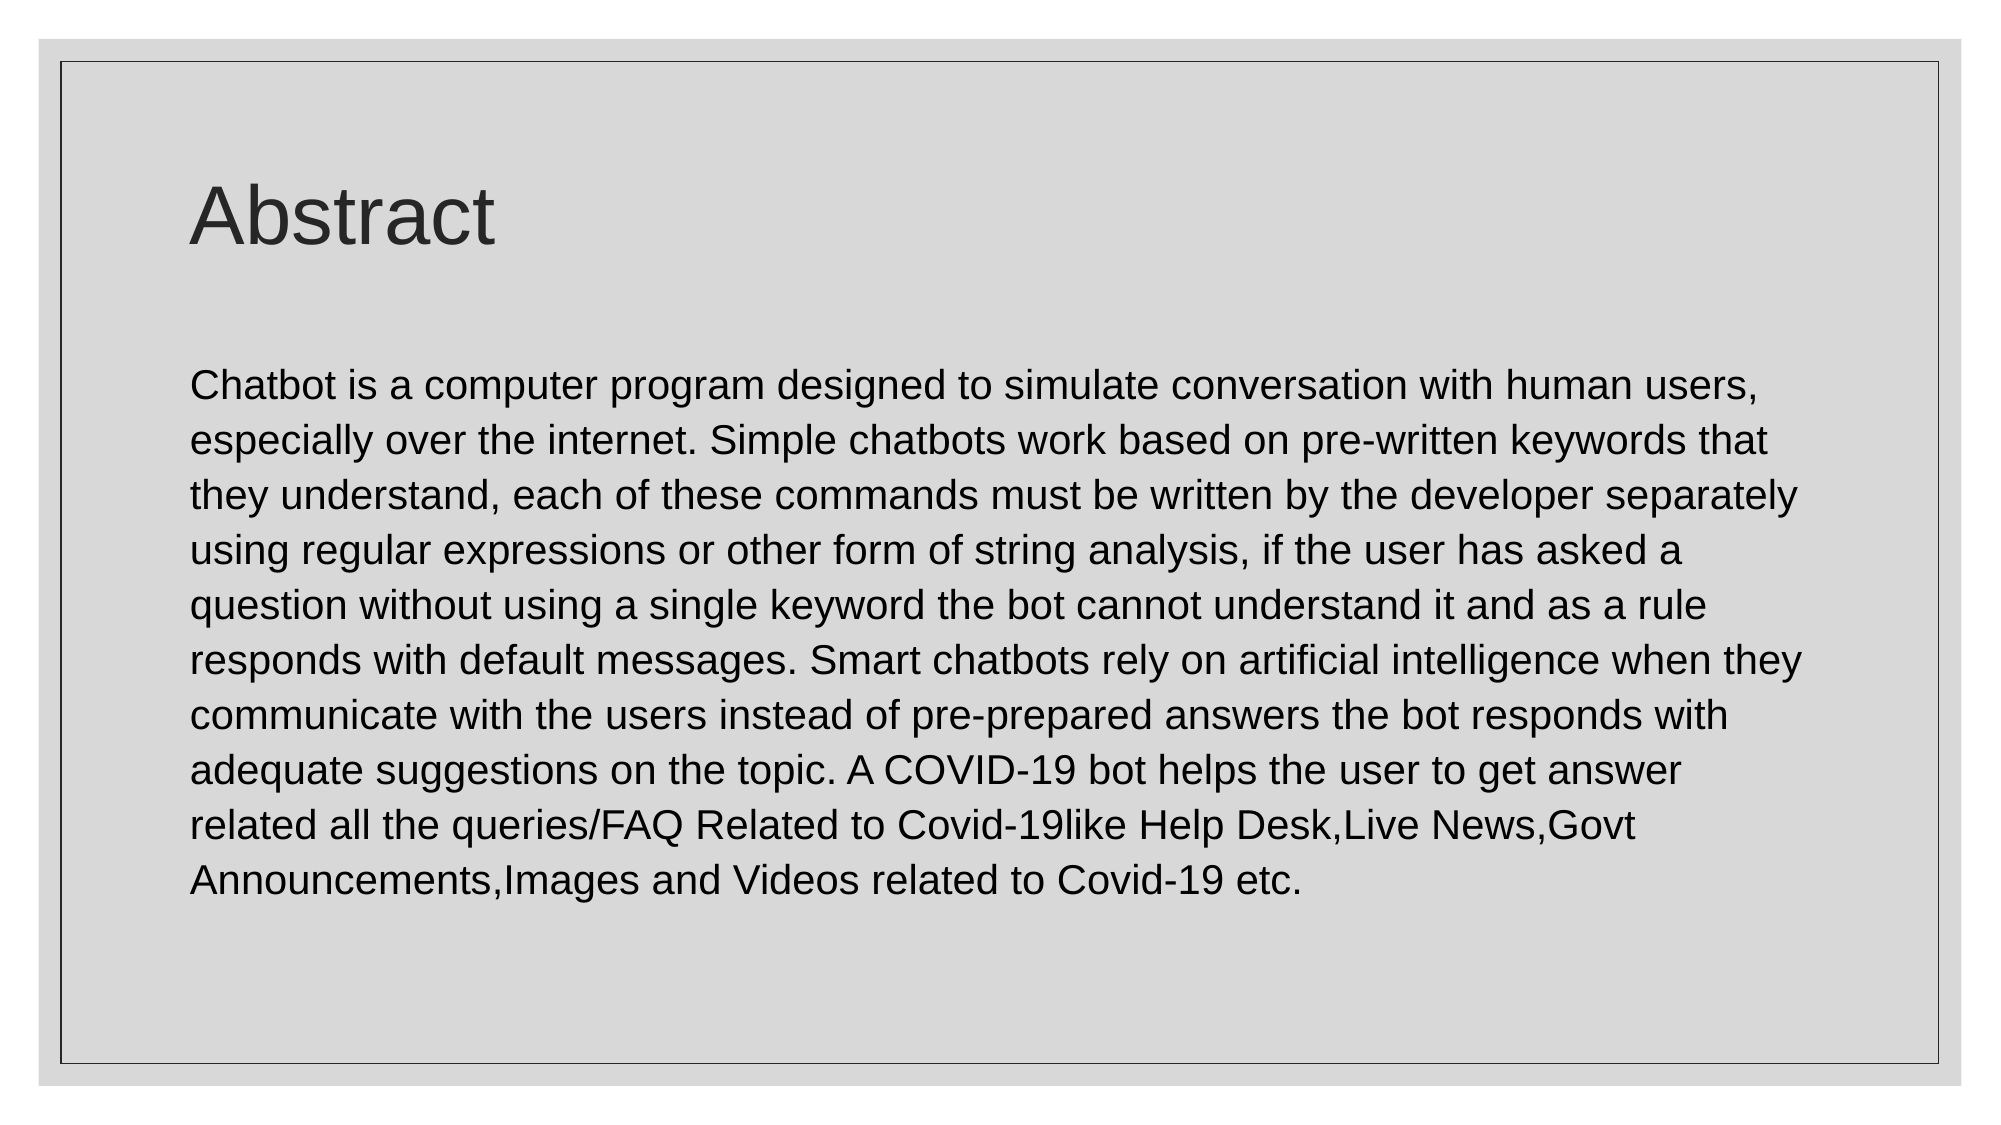

# Abstract
Chatbot is a computer program designed to simulate conversation with human users, especially over the internet. Simple chatbots work based on pre-written keywords that they understand, each of these commands must be written by the developer separately using regular expressions or other form of string analysis, if the user has asked a question without using a single keyword the bot cannot understand it and as a rule responds with default messages. Smart chatbots rely on artificial intelligence when they communicate with the users instead of pre-prepared answers the bot responds with adequate suggestions on the topic. A COVID-19 bot helps the user to get answer related all the queries/FAQ Related to Covid-19like Help Desk,Live News,Govt Announcements,Images and Videos related to Covid-19 etc.